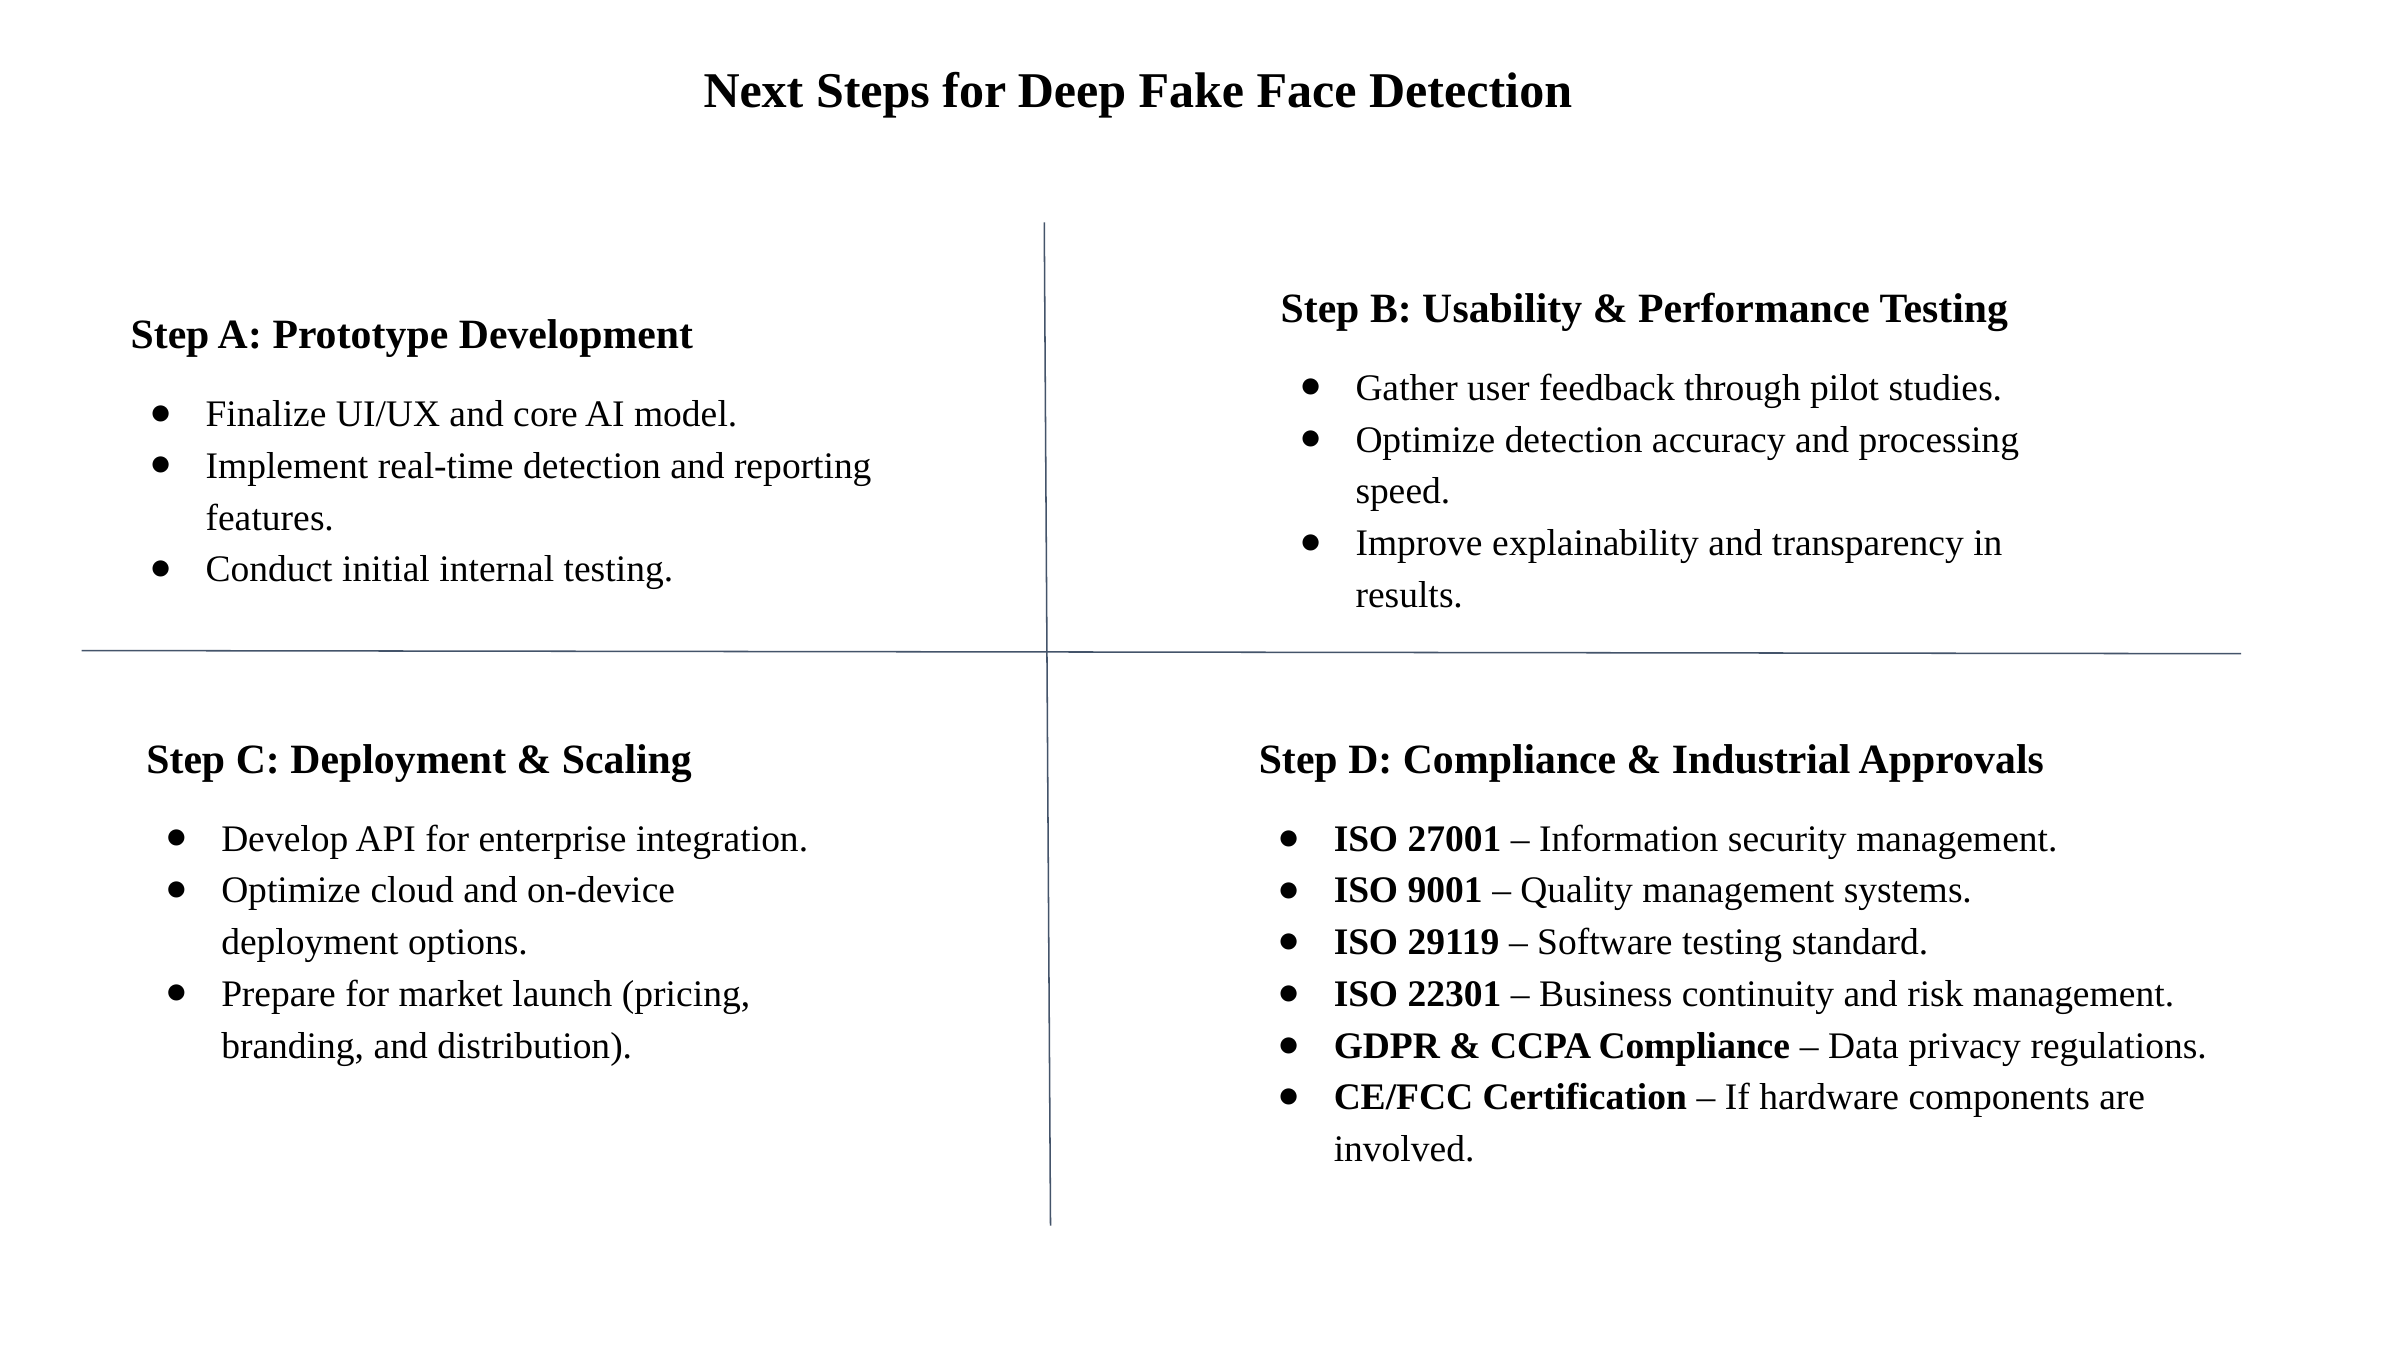

Next Steps for Deep Fake Face Detection
Step B: Usability & Performance Testing
Gather user feedback through pilot studies.
Optimize detection accuracy and processing speed.
Improve explainability and transparency in results.

Step A: Prototype Development
Finalize UI/UX and core AI model.
Implement real-time detection and reporting features.
Conduct initial internal testing.

Step C: Deployment & Scaling
Develop API for enterprise integration.
Optimize cloud and on-device deployment options.
Prepare for market launch (pricing, branding, and distribution).
Step D: Compliance & Industrial Approvals
ISO 27001 – Information security management.
ISO 9001 – Quality management systems.
ISO 29119 – Software testing standard.
ISO 22301 – Business continuity and risk management.
GDPR & CCPA Compliance – Data privacy regulations.
CE/FCC Certification – If hardware components are involved.